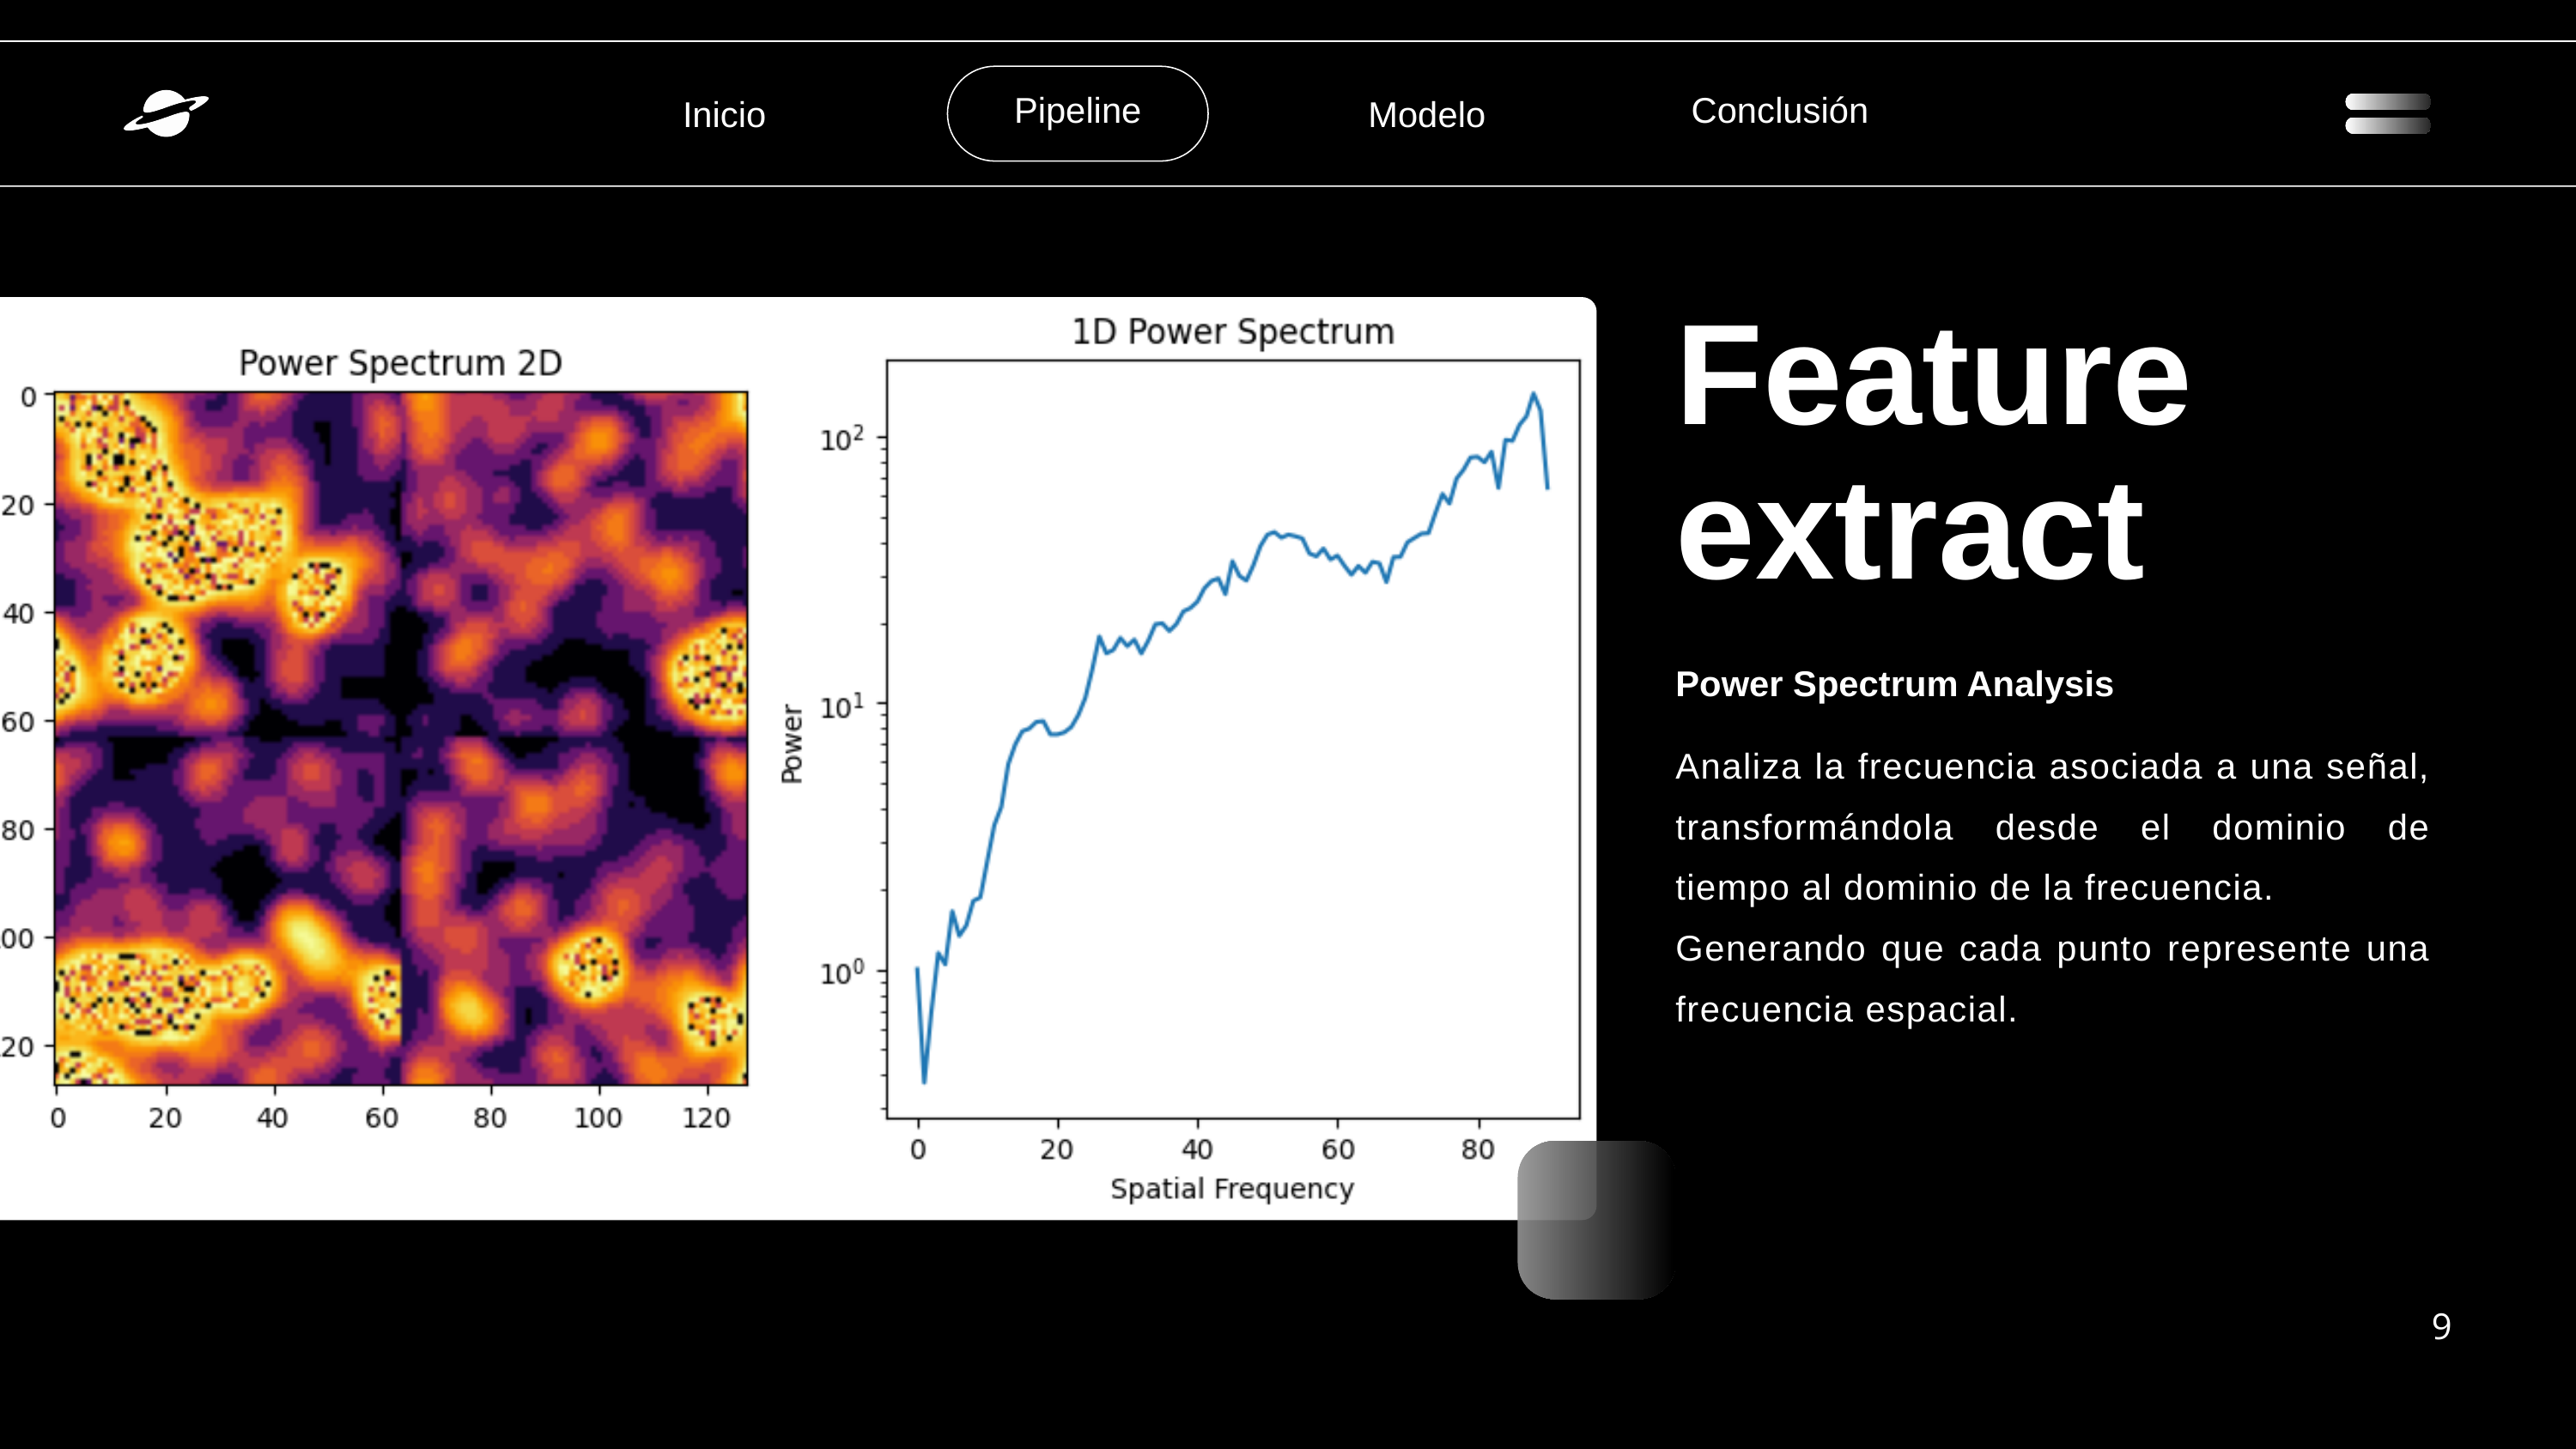

Pipeline
Conclusión
Inicio
Modelo

Feature extract
Power Spectrum Analysis
Analiza la frecuencia asociada a una señal, transformándola desde el dominio de tiempo al dominio de la frecuencia.
Generando que cada punto represente una frecuencia espacial.

9